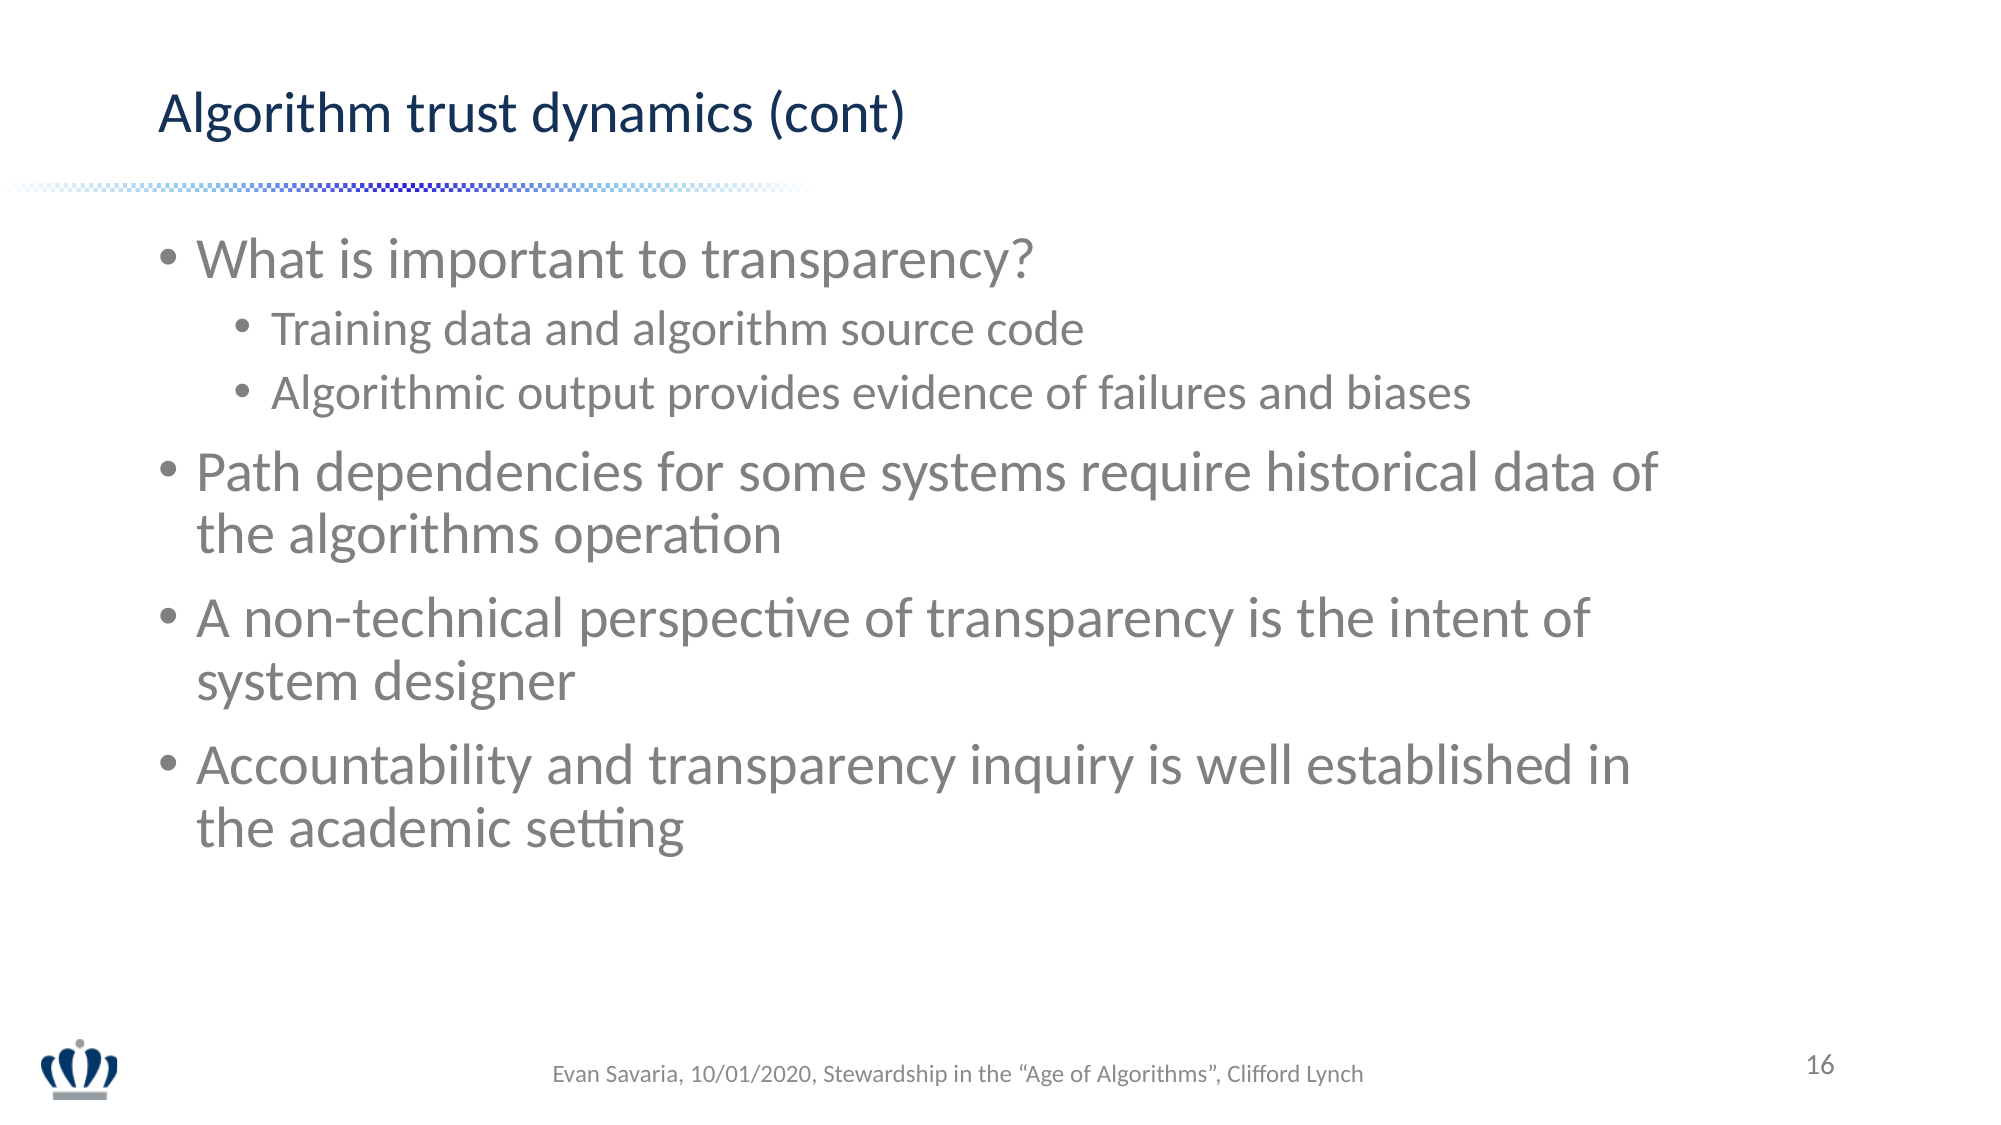

Algorithm trust dynamics (cont)

What is important to transparency?
Training data and algorithm source code
Algorithmic output provides evidence of failures and biases
Path dependencies for some systems require historical data of the algorithms operation
A non-technical perspective of transparency is the intent of system designer
Accountability and transparency inquiry is well established in the academic setting
16
Evan Savaria, 10/01/2020, Stewardship in the “Age of Algorithms”, Clifford Lynch